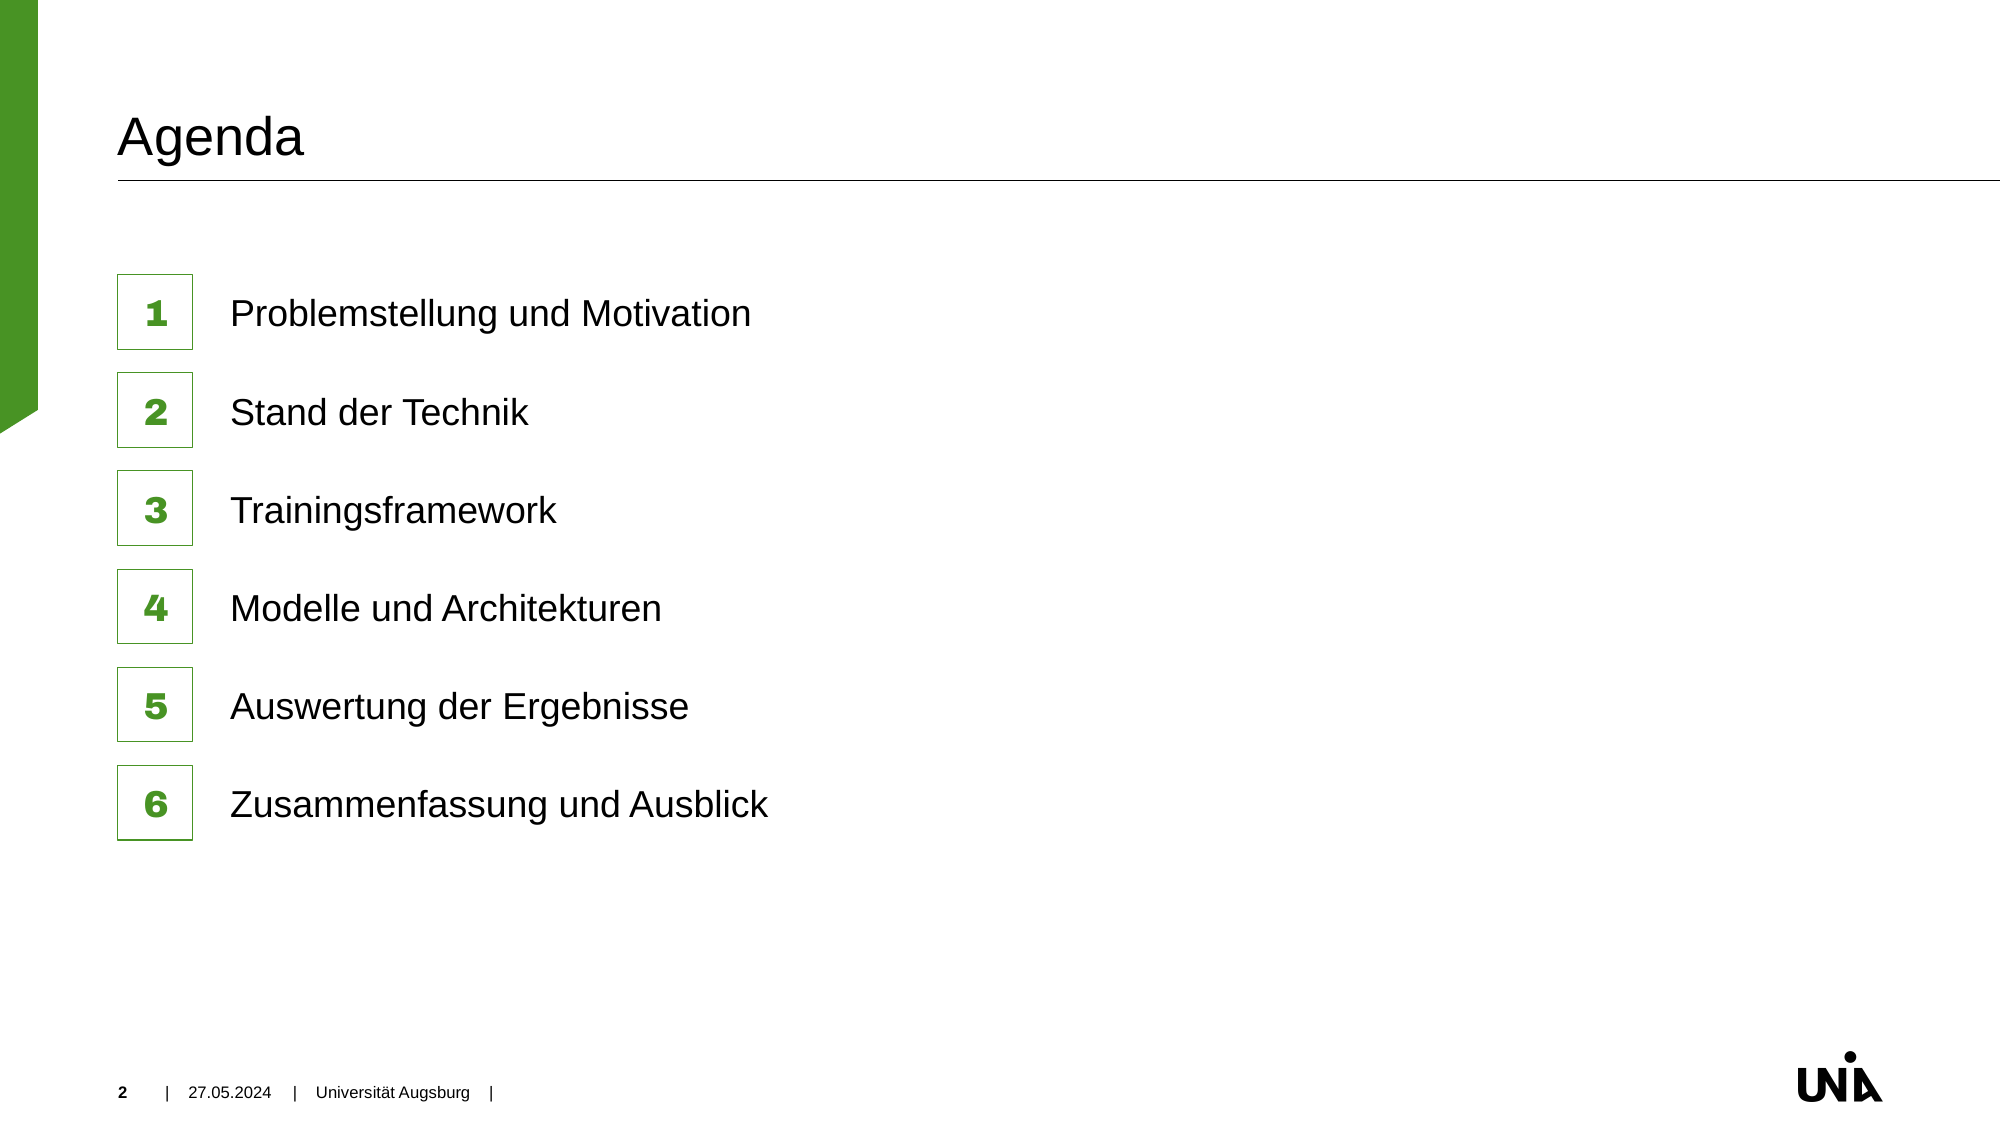

# Agenda
1
Problemstellung und Motivation
2
Stand der Technik
3
Trainingsframework
4
Modelle und Architekturen
5
Auswertung der Ergebnisse
6
Zusammenfassung und Ausblick
2
|    27.05.2024
|    Universität Augsburg    |